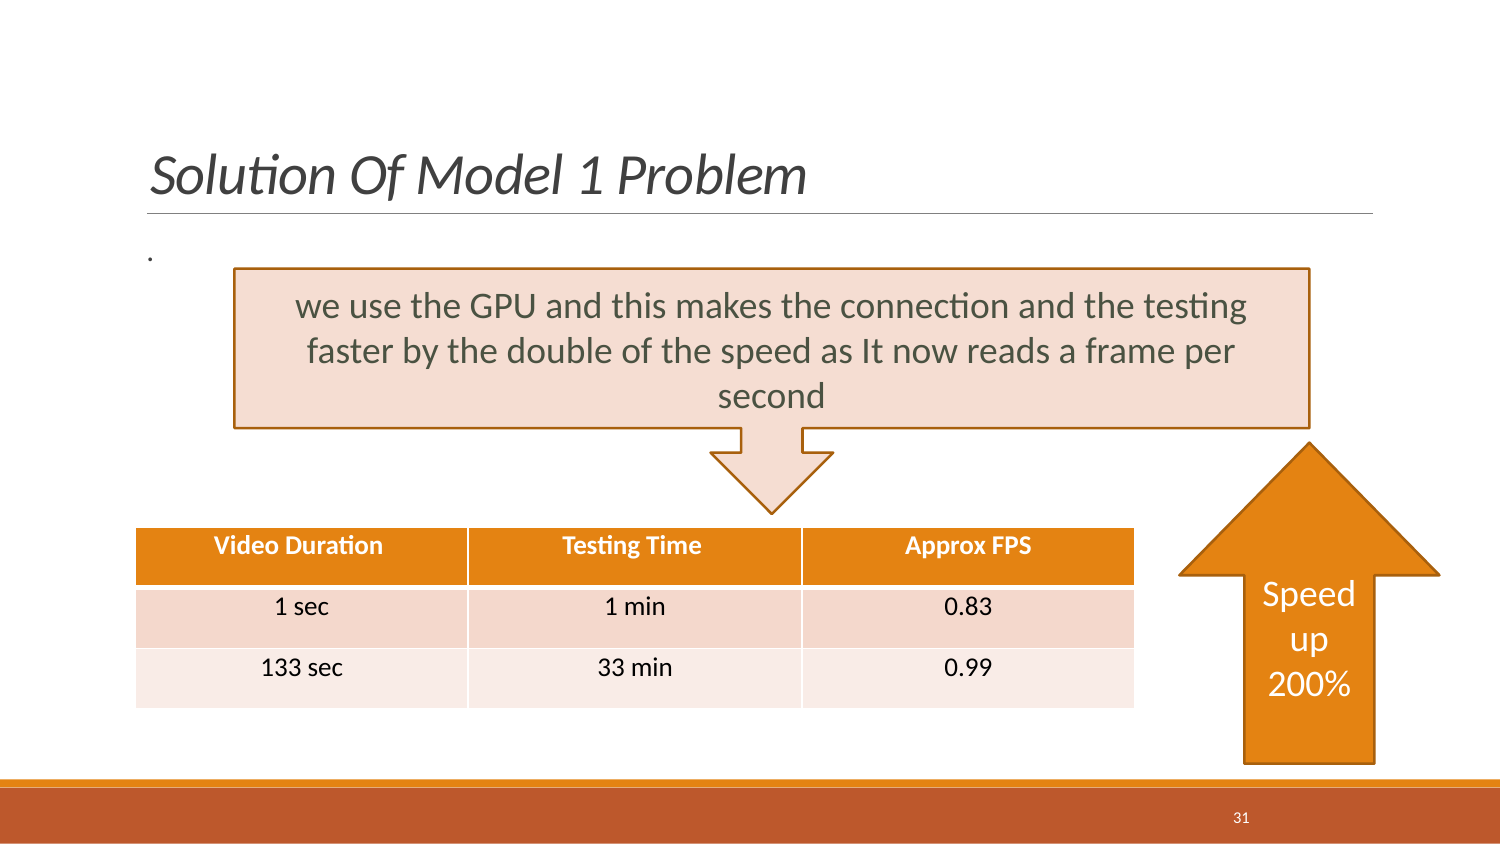

# Solution Of Model 1 Problem
.

we use the GPU and this makes the connection and the testing faster by the double of the speed as It now reads a frame per second
Speed up 200%
| Video Duration | Testing Time | Approx FPS |
| --- | --- | --- |
| 1 sec | 1 min | 0.83 |
| 133 sec | 33 min | 0.99 |
31